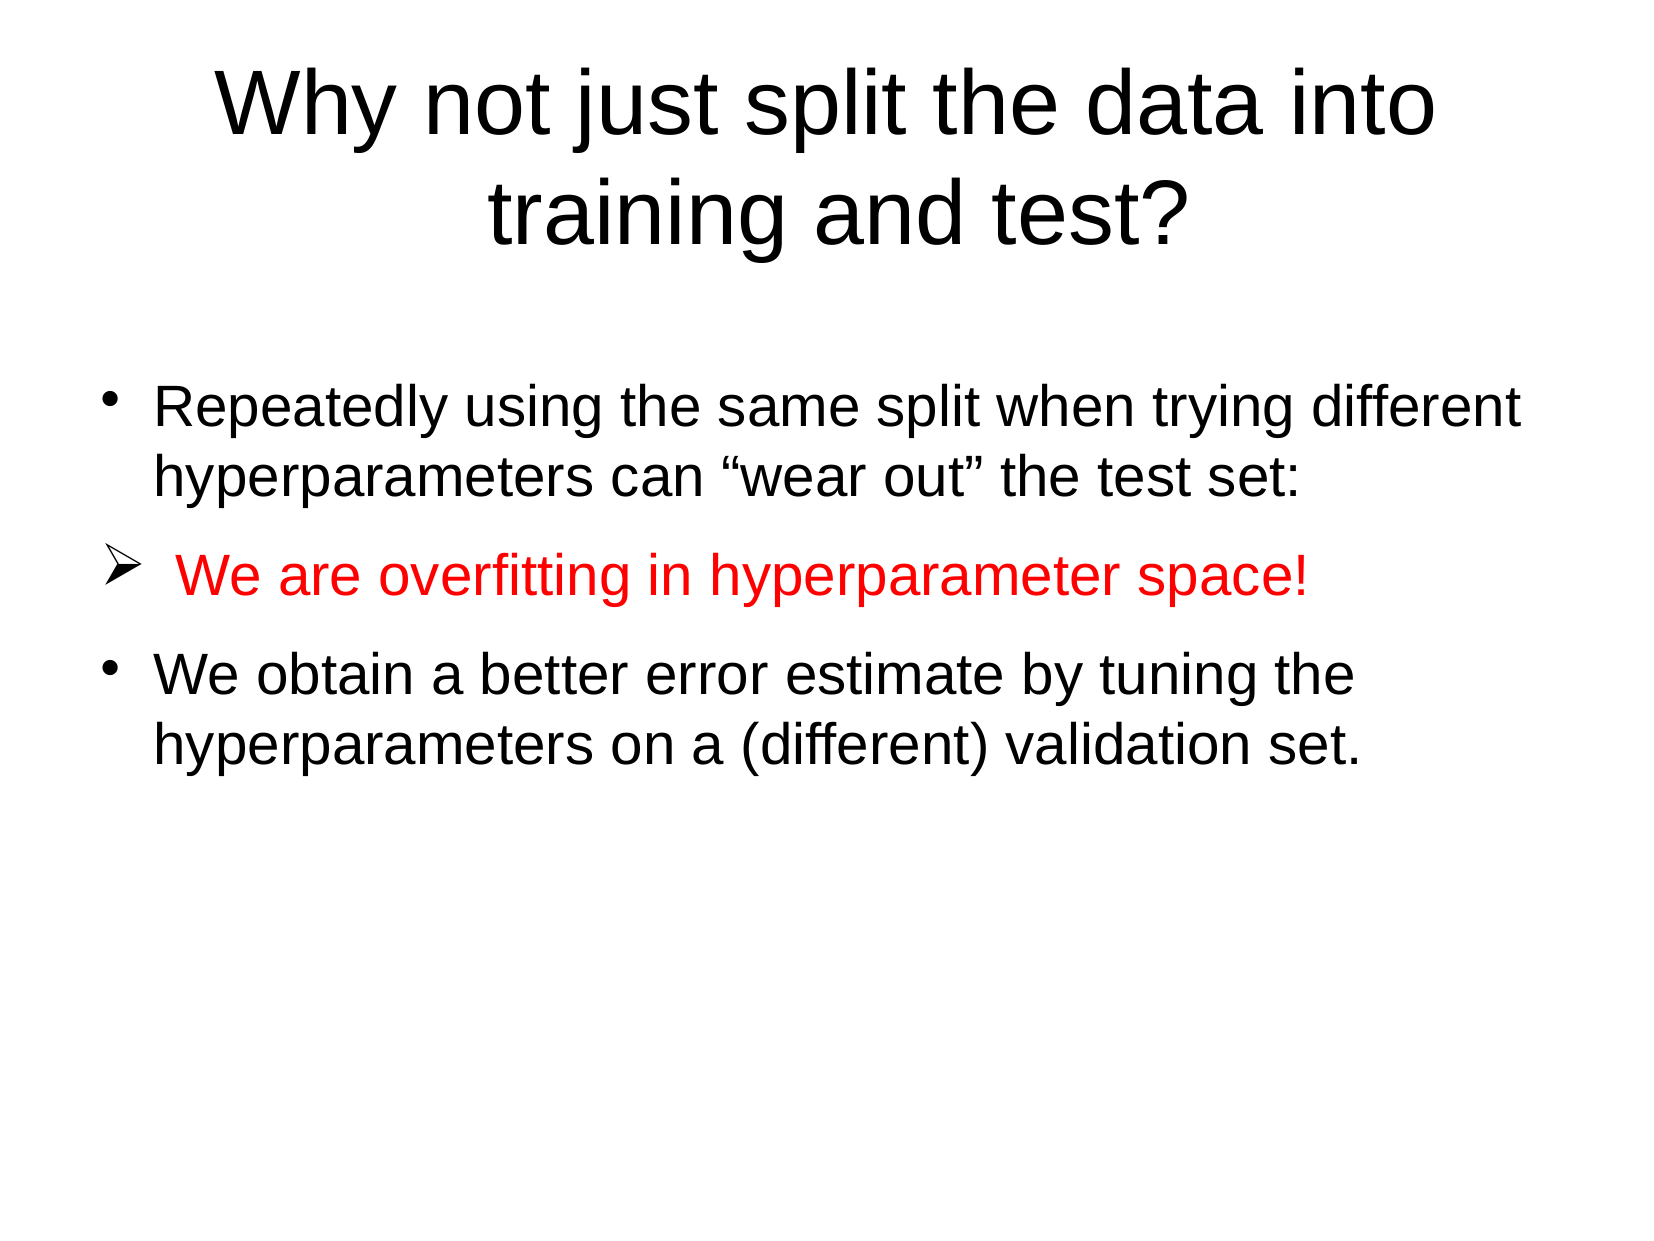

Why not just split the data into
 training and test?
Repeatedly using the same split when trying different hyperparameters can “wear out” the test set:
We are overfitting in hyperparameter space!
We obtain a better error estimate by tuning the hyperparameters on a (different) validation set.